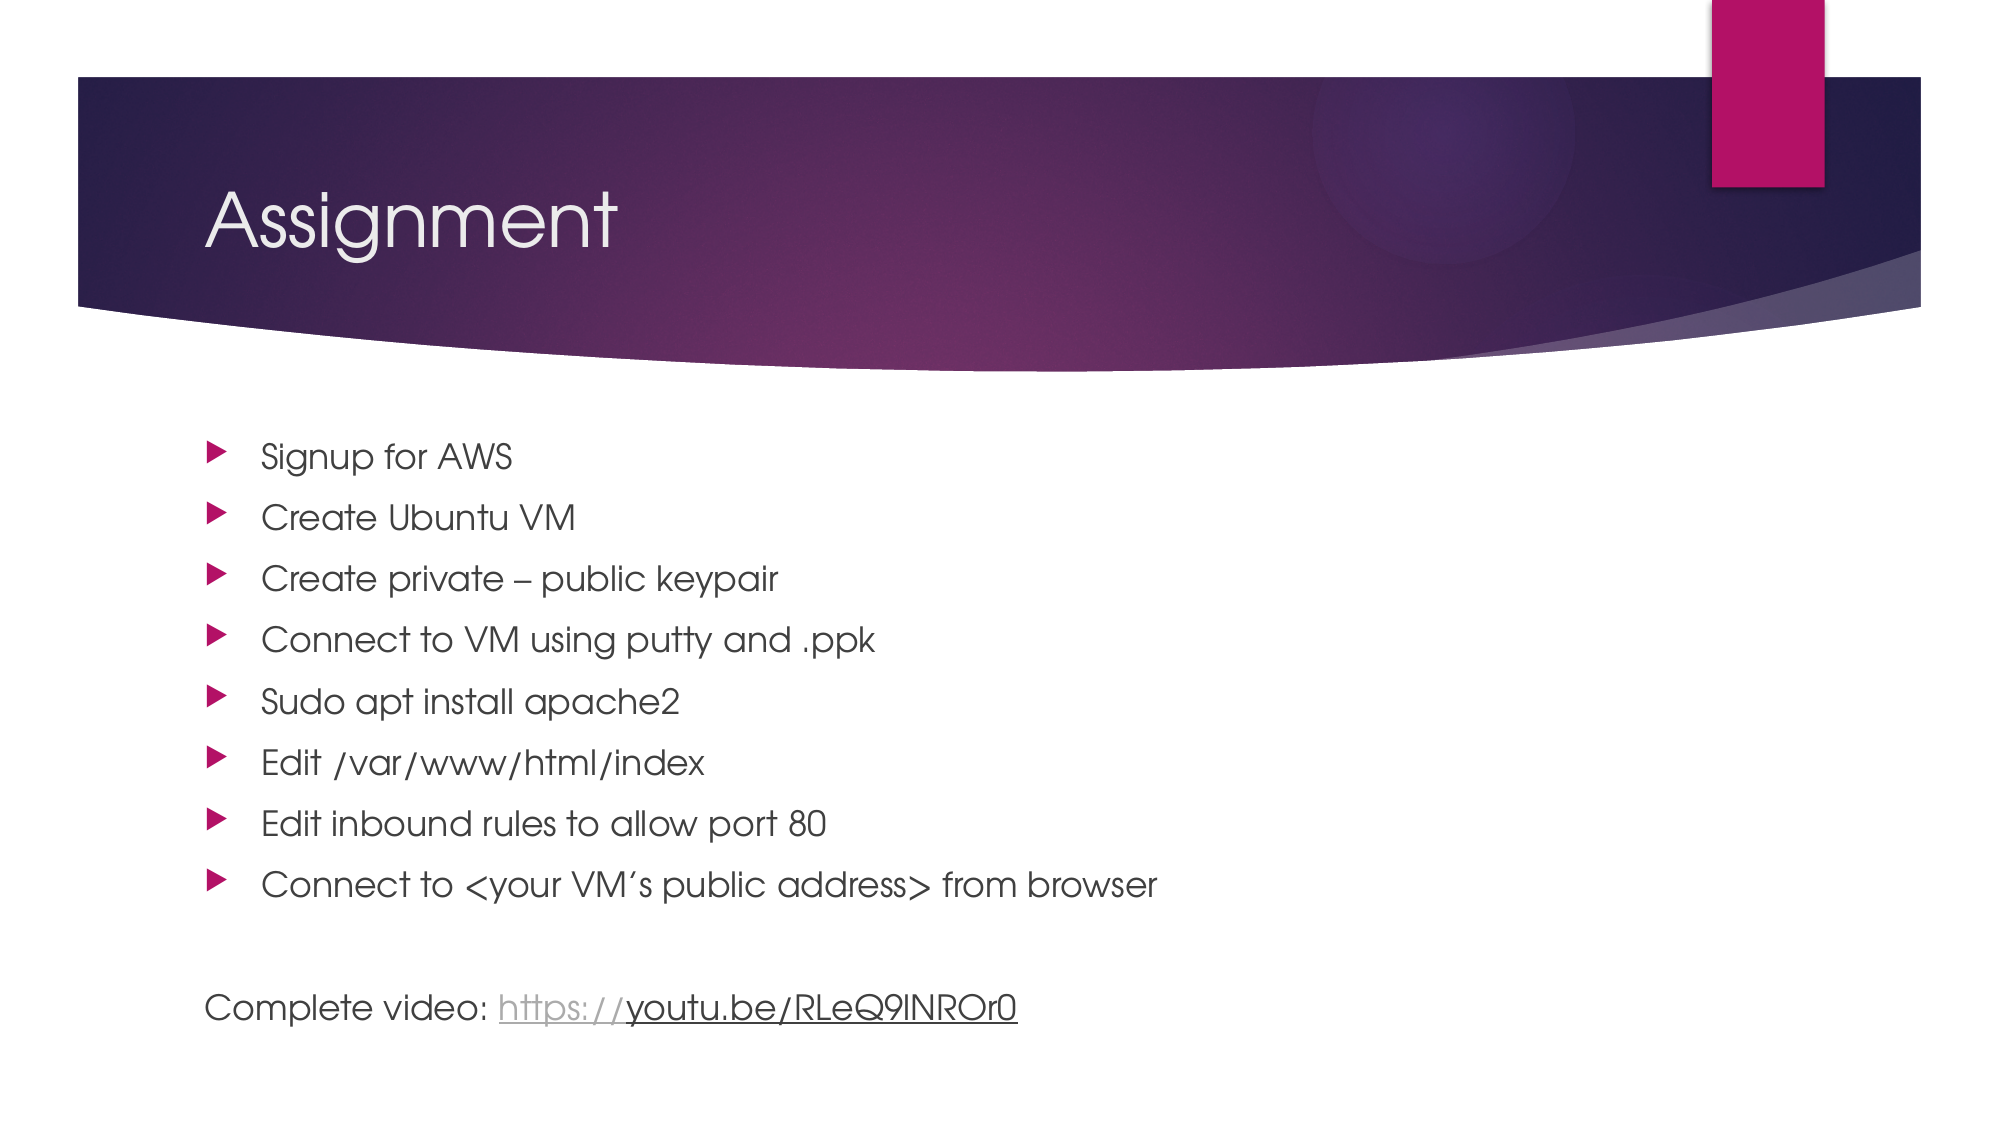

# Assignment
Signup for AWS
Create Ubuntu VM
Create private – public keypair
Connect to VM using putty and .ppk
Sudo apt install apache2
Edit /var/www/html/index
Edit inbound rules to allow port 80
Connect to <your VM’s public address> from browser

Complete video: https://youtu.be/RLeQ9lNROr0